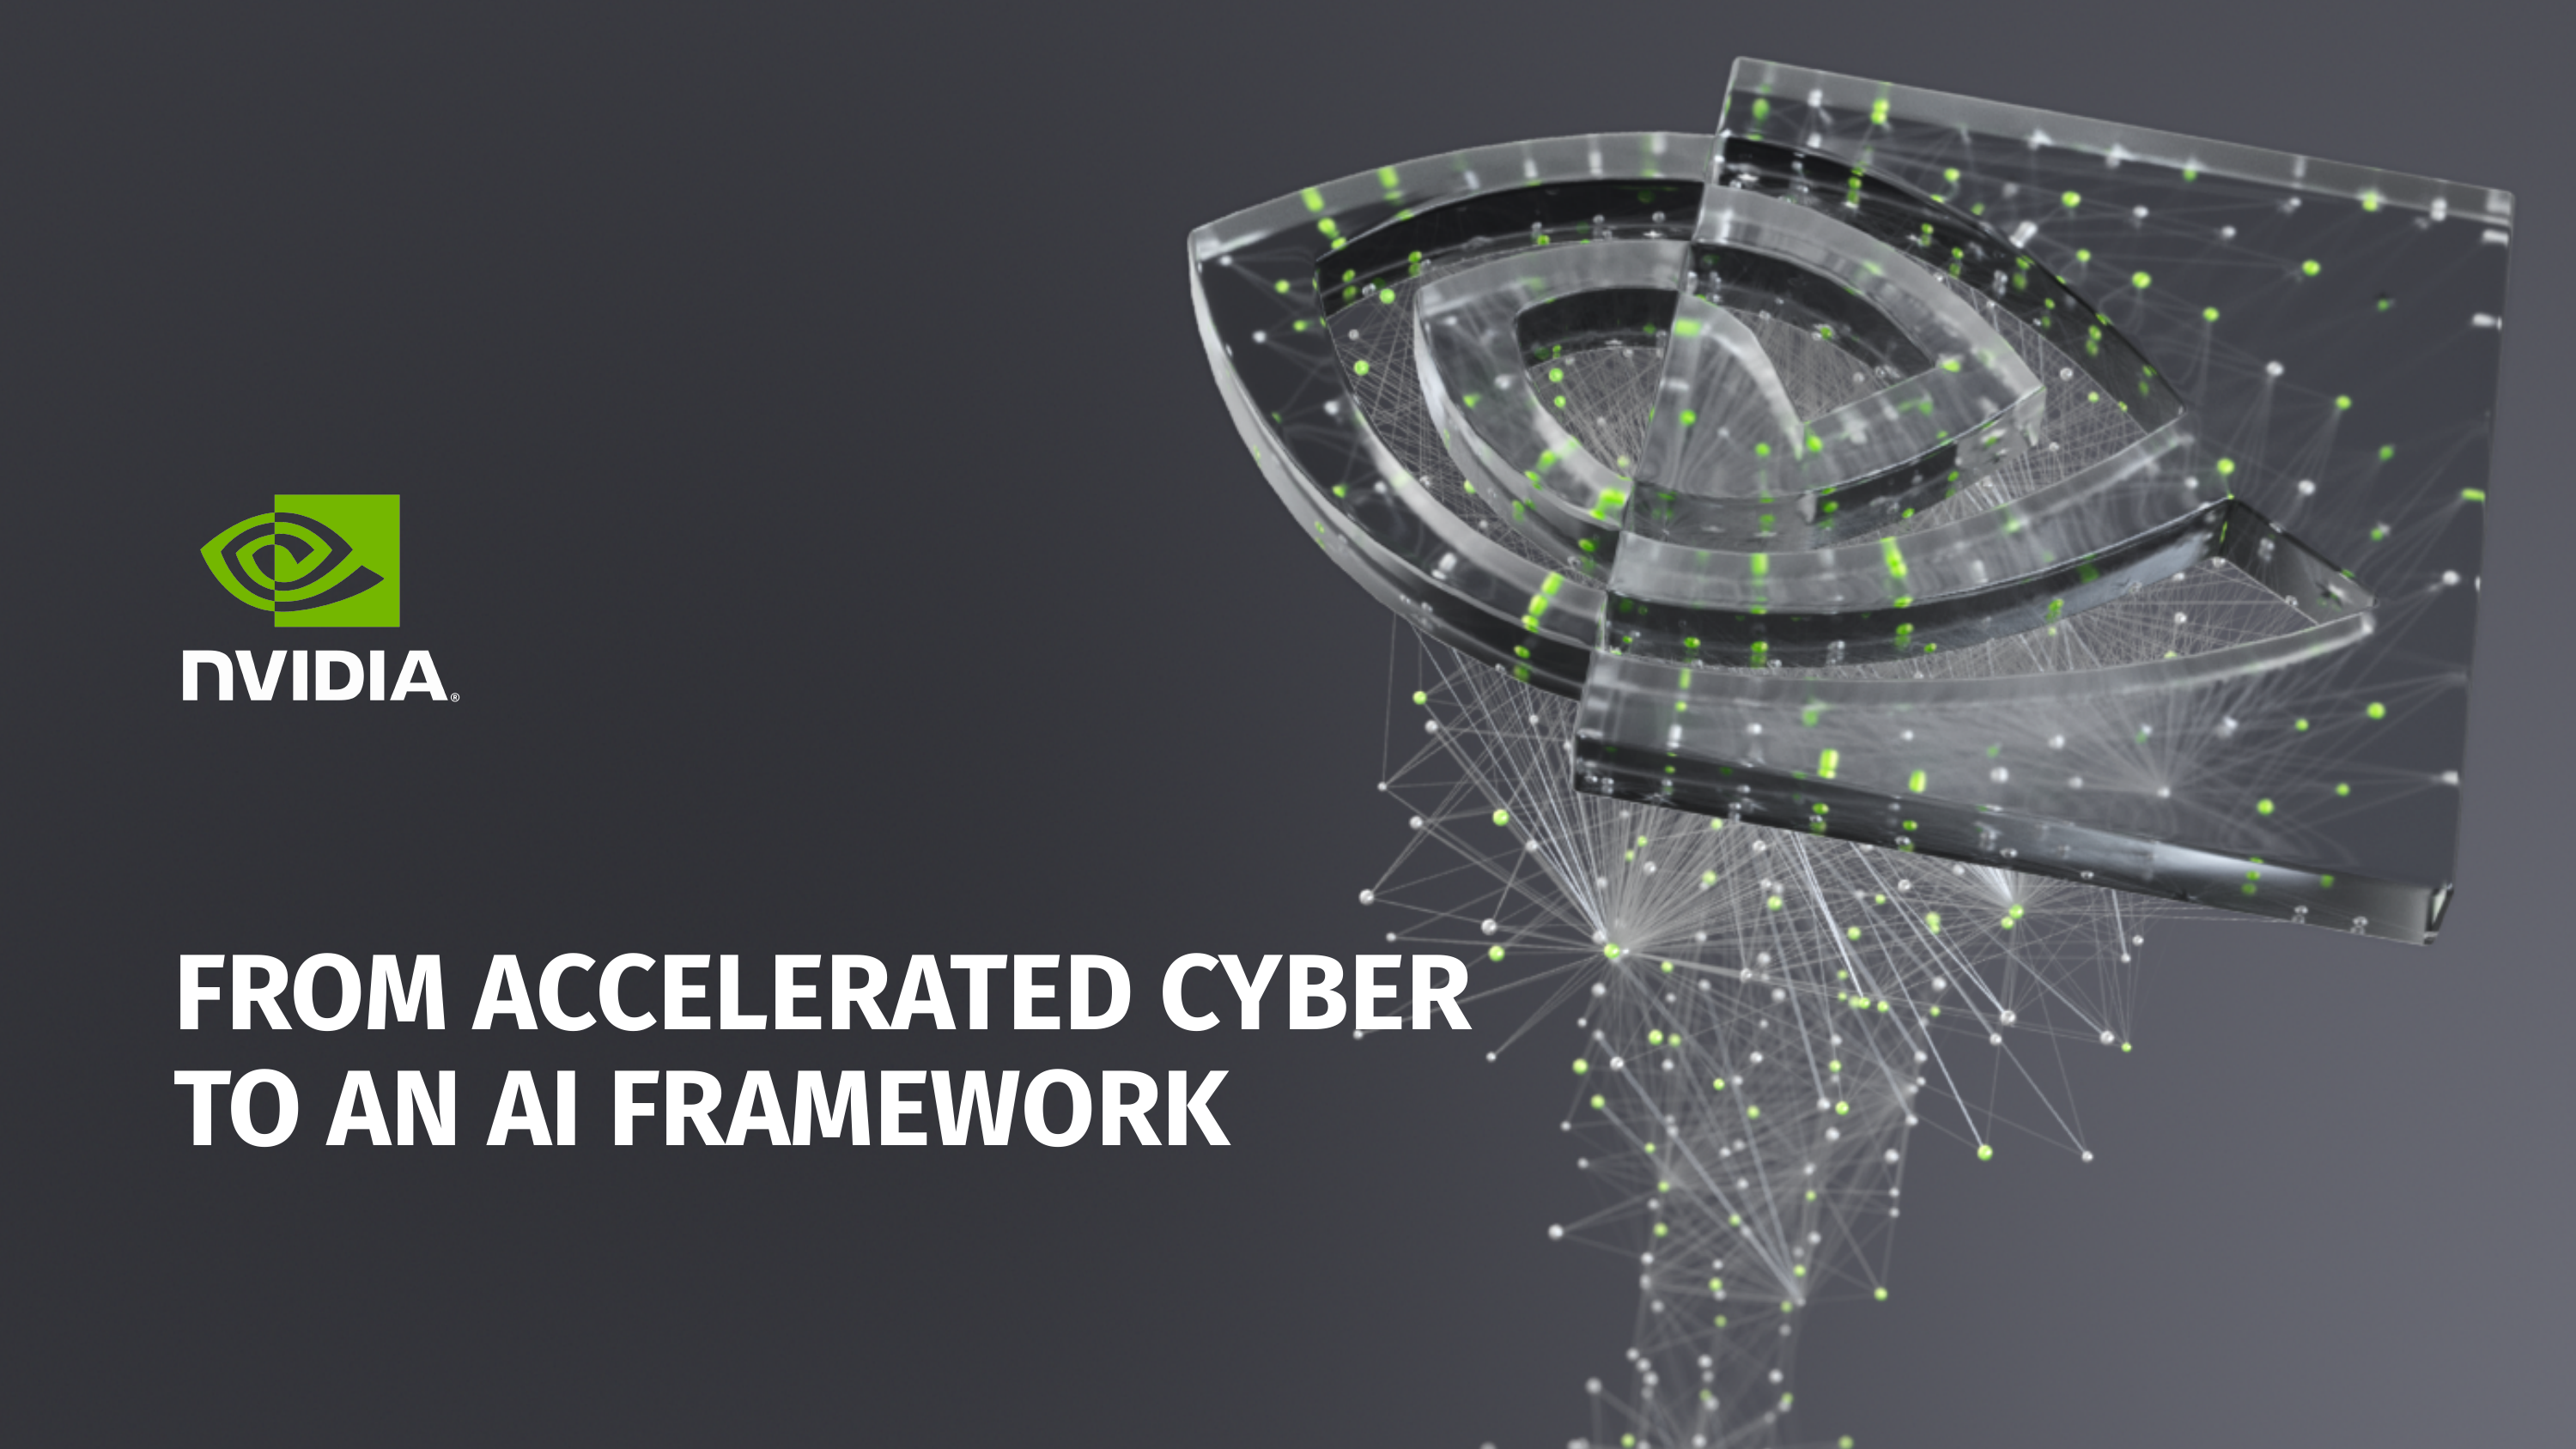

# From Accelerated Cyber to an AI Framework